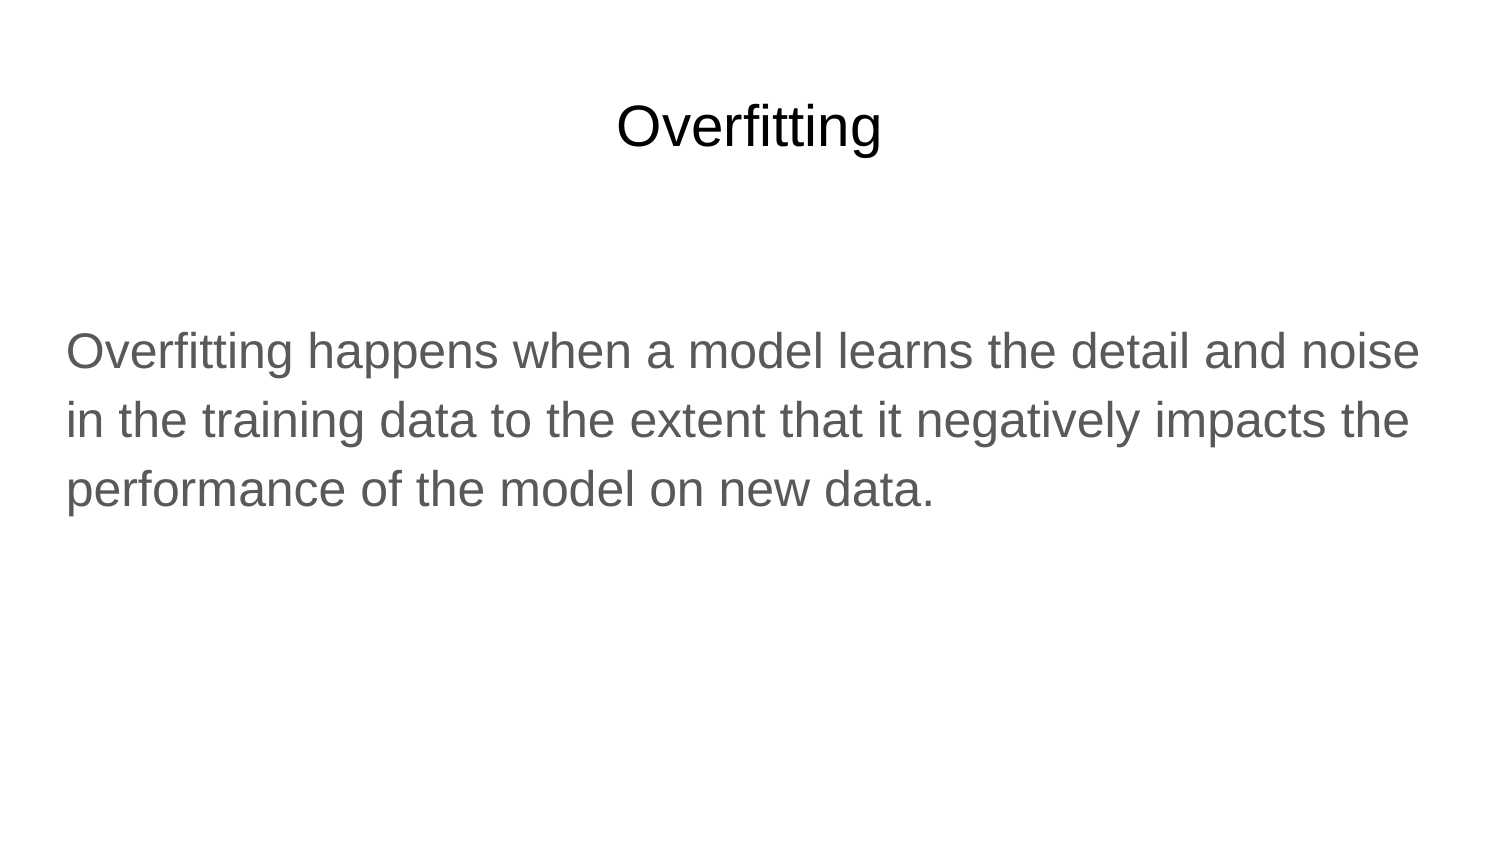

Overfitting
Overfitting happens when a model learns the detail and noise in the training data to the extent that it negatively impacts the performance of the model on new data.